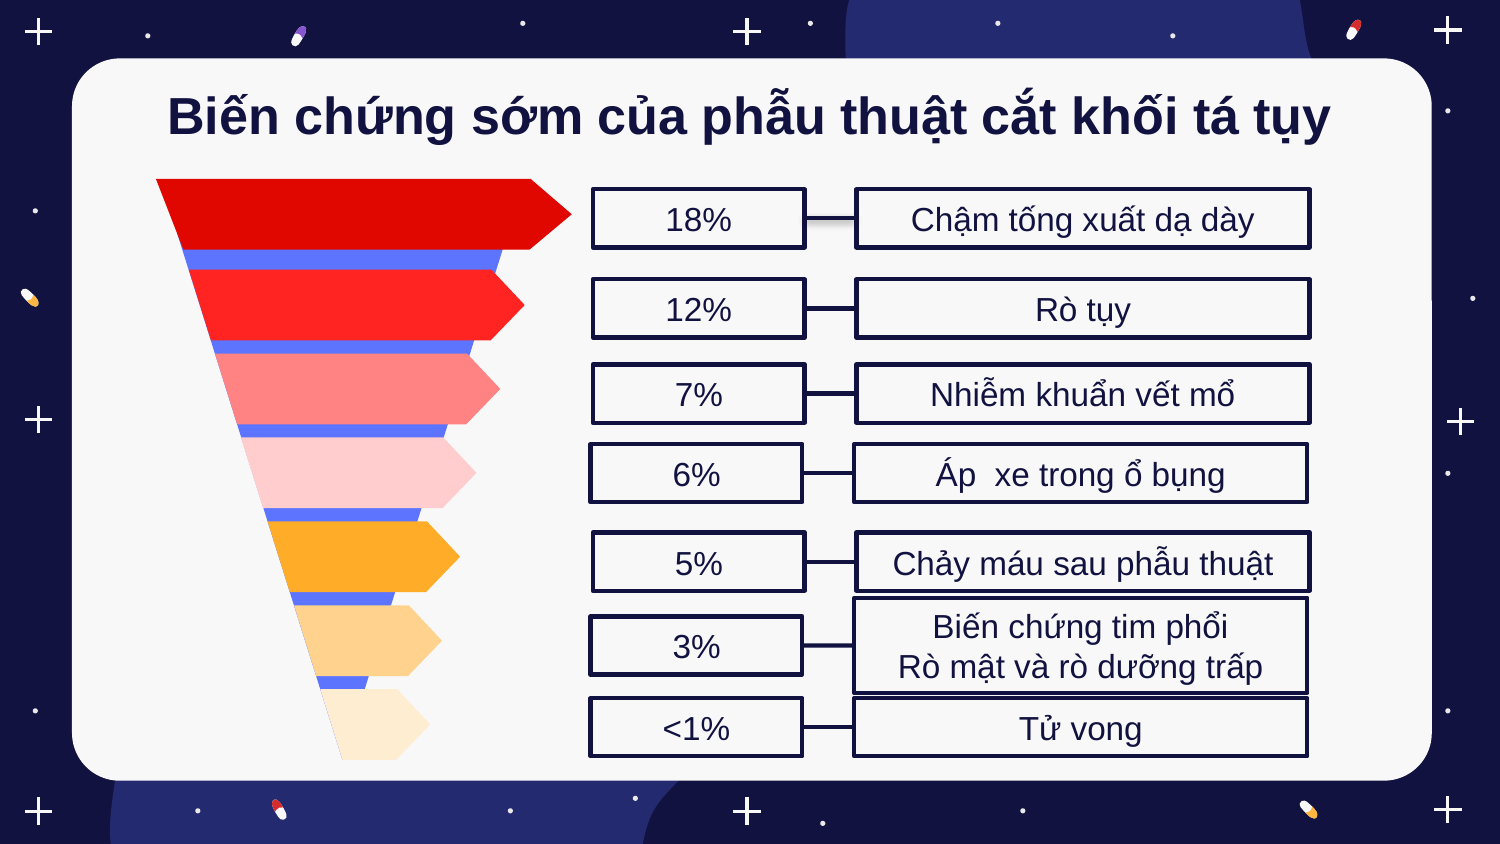

# Biến chứng sớm của phẫu thuật cắt khối tá tụy

18%
Chậm tống xuất dạ dày
12%
Rò tụy
7%
Nhiễm khuẩn vết mổ
Áp  xe trong ổ bụng
6%
Chảy máu sau phẫu thuật
5%
Biến chứng tim phổi
Rò mật và rò dưỡng trấp
3%
Tử vong
<1%